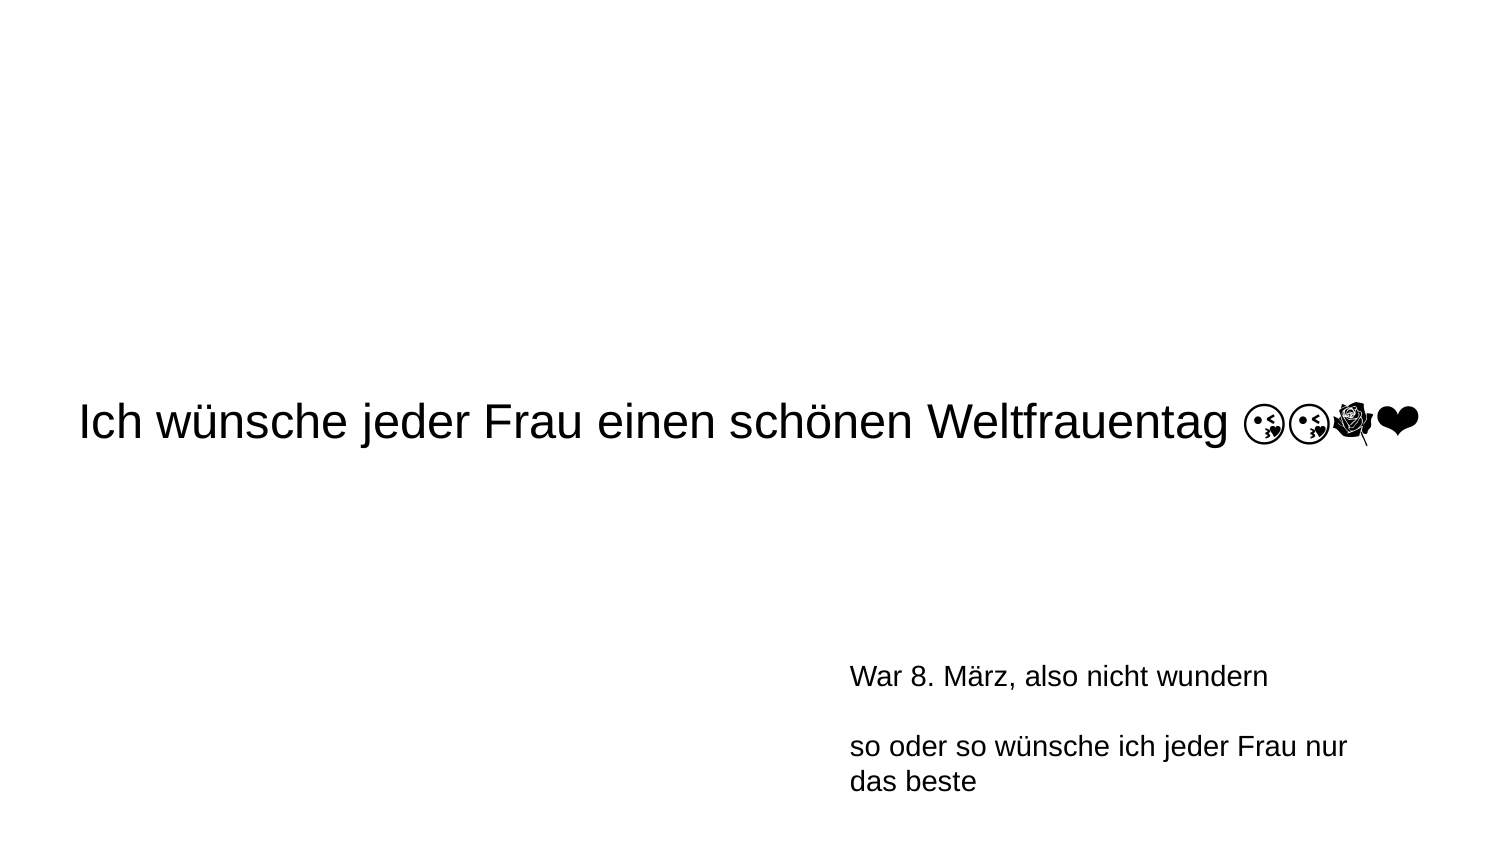

# Ich wünsche jeder Frau einen schönen Weltfrauentag 😘😘🌹❤️
War 8. März, also nicht wundern
so oder so wünsche ich jeder Frau nur das beste